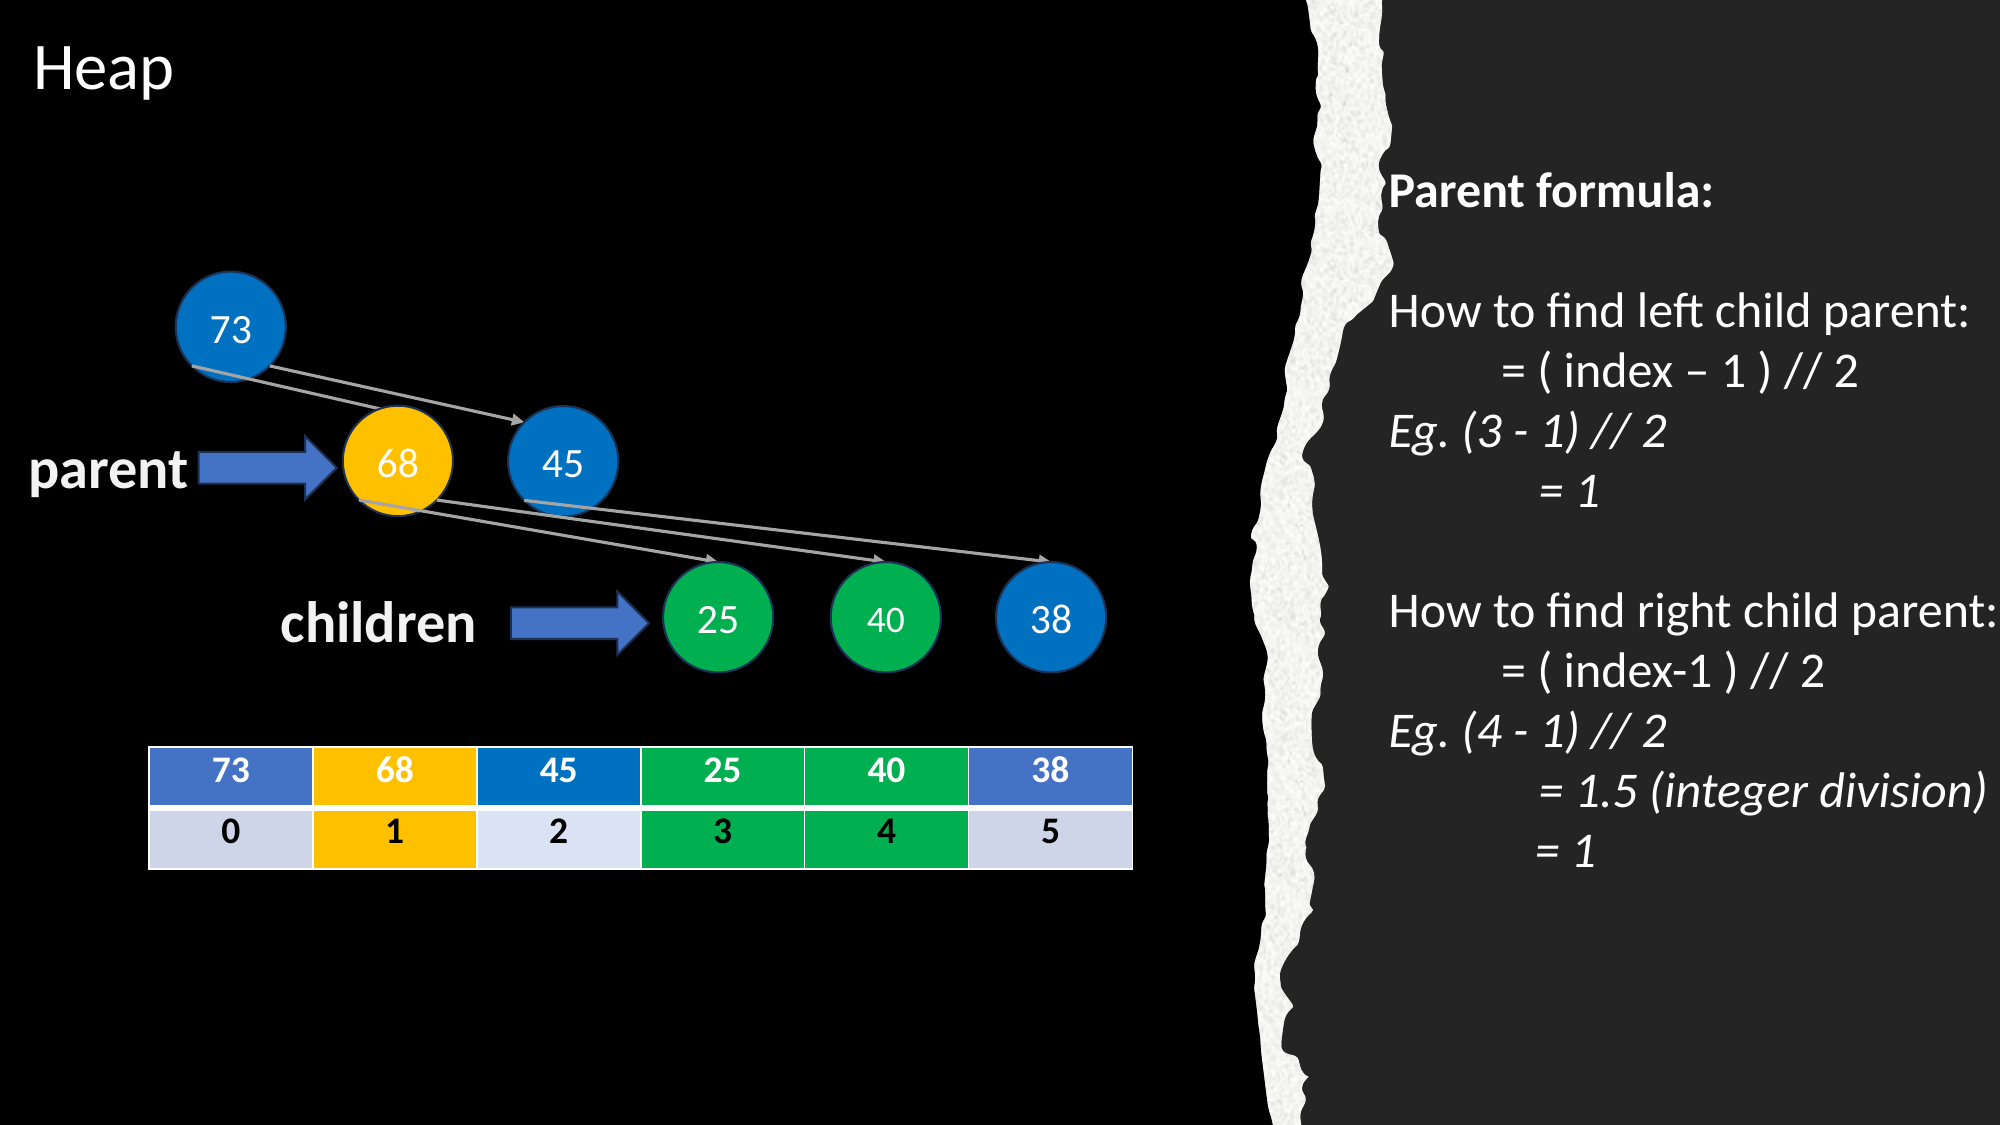

Heap
Parent formula:

How to find left child parent:
          = ( index – 1 ) // 2
Eg. (3 - 1) // 2
	= 1

How to find right child parent:
          = ( index-1 ) // 2
Eg. (4 - 1) // 2
	= 1.5 (integer division)
             = 1

73
68
45
parent

25
40
38
children

| 73 | 68 | 45 | 25 | 40 | 38 |
| --- | --- | --- | --- | --- | --- |
| 0 | 1 | 2 | 3 | 4 | 5 |